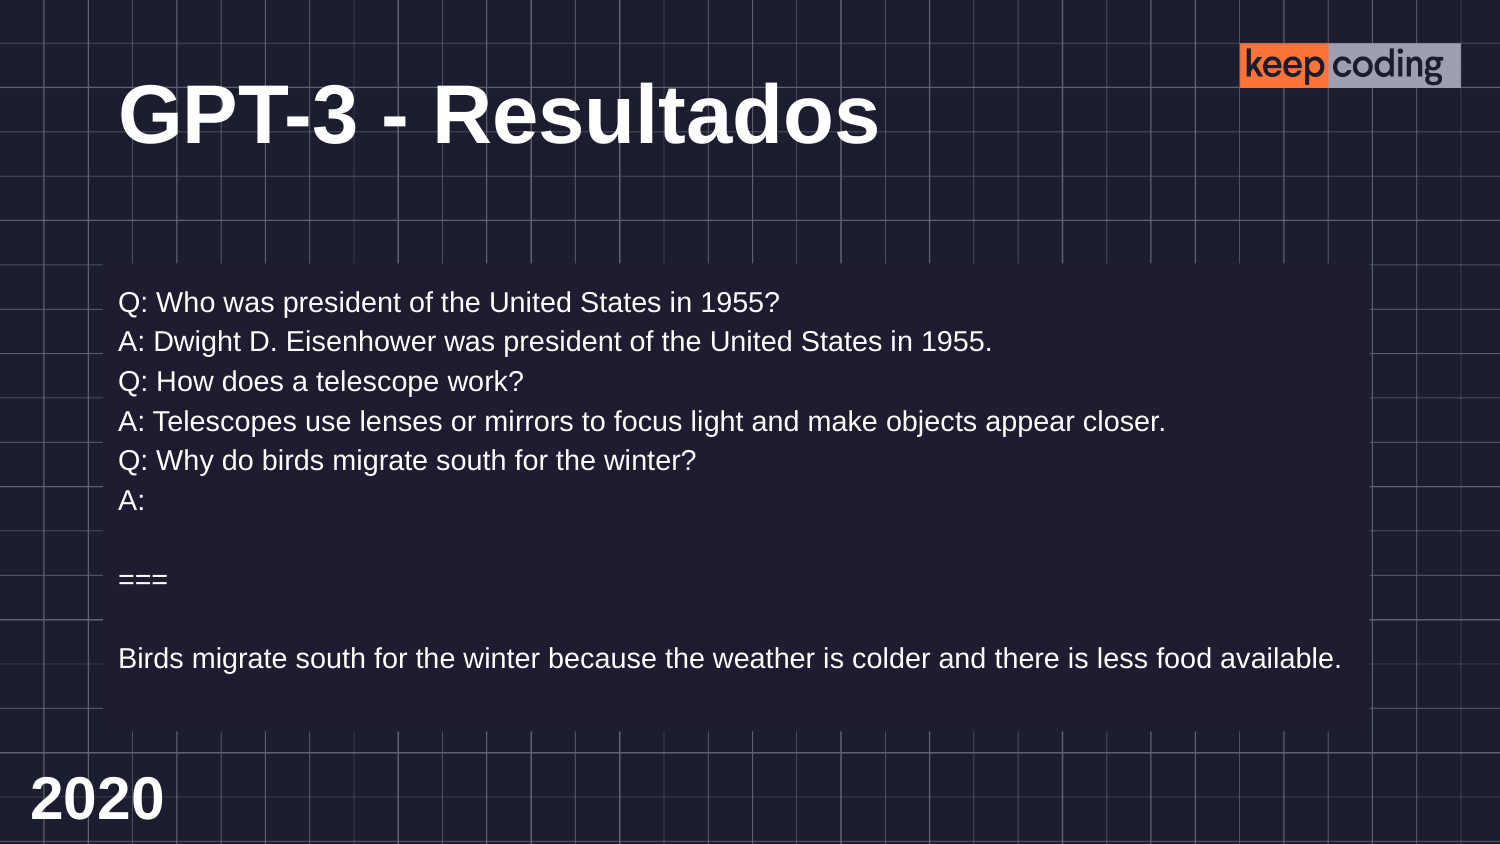

# GPT-3 - Resultados

Q: Who was president of the United States in 1955?
A: Dwight D. Eisenhower was president of the United States in 1955.
Q: How does a telescope work?
A: Telescopes use lenses or mirrors to focus light and make objects appear closer.
Q: Why do birds migrate south for the winter?
A:

===

Birds migrate south for the winter because the weather is colder and there is less food available.
2020